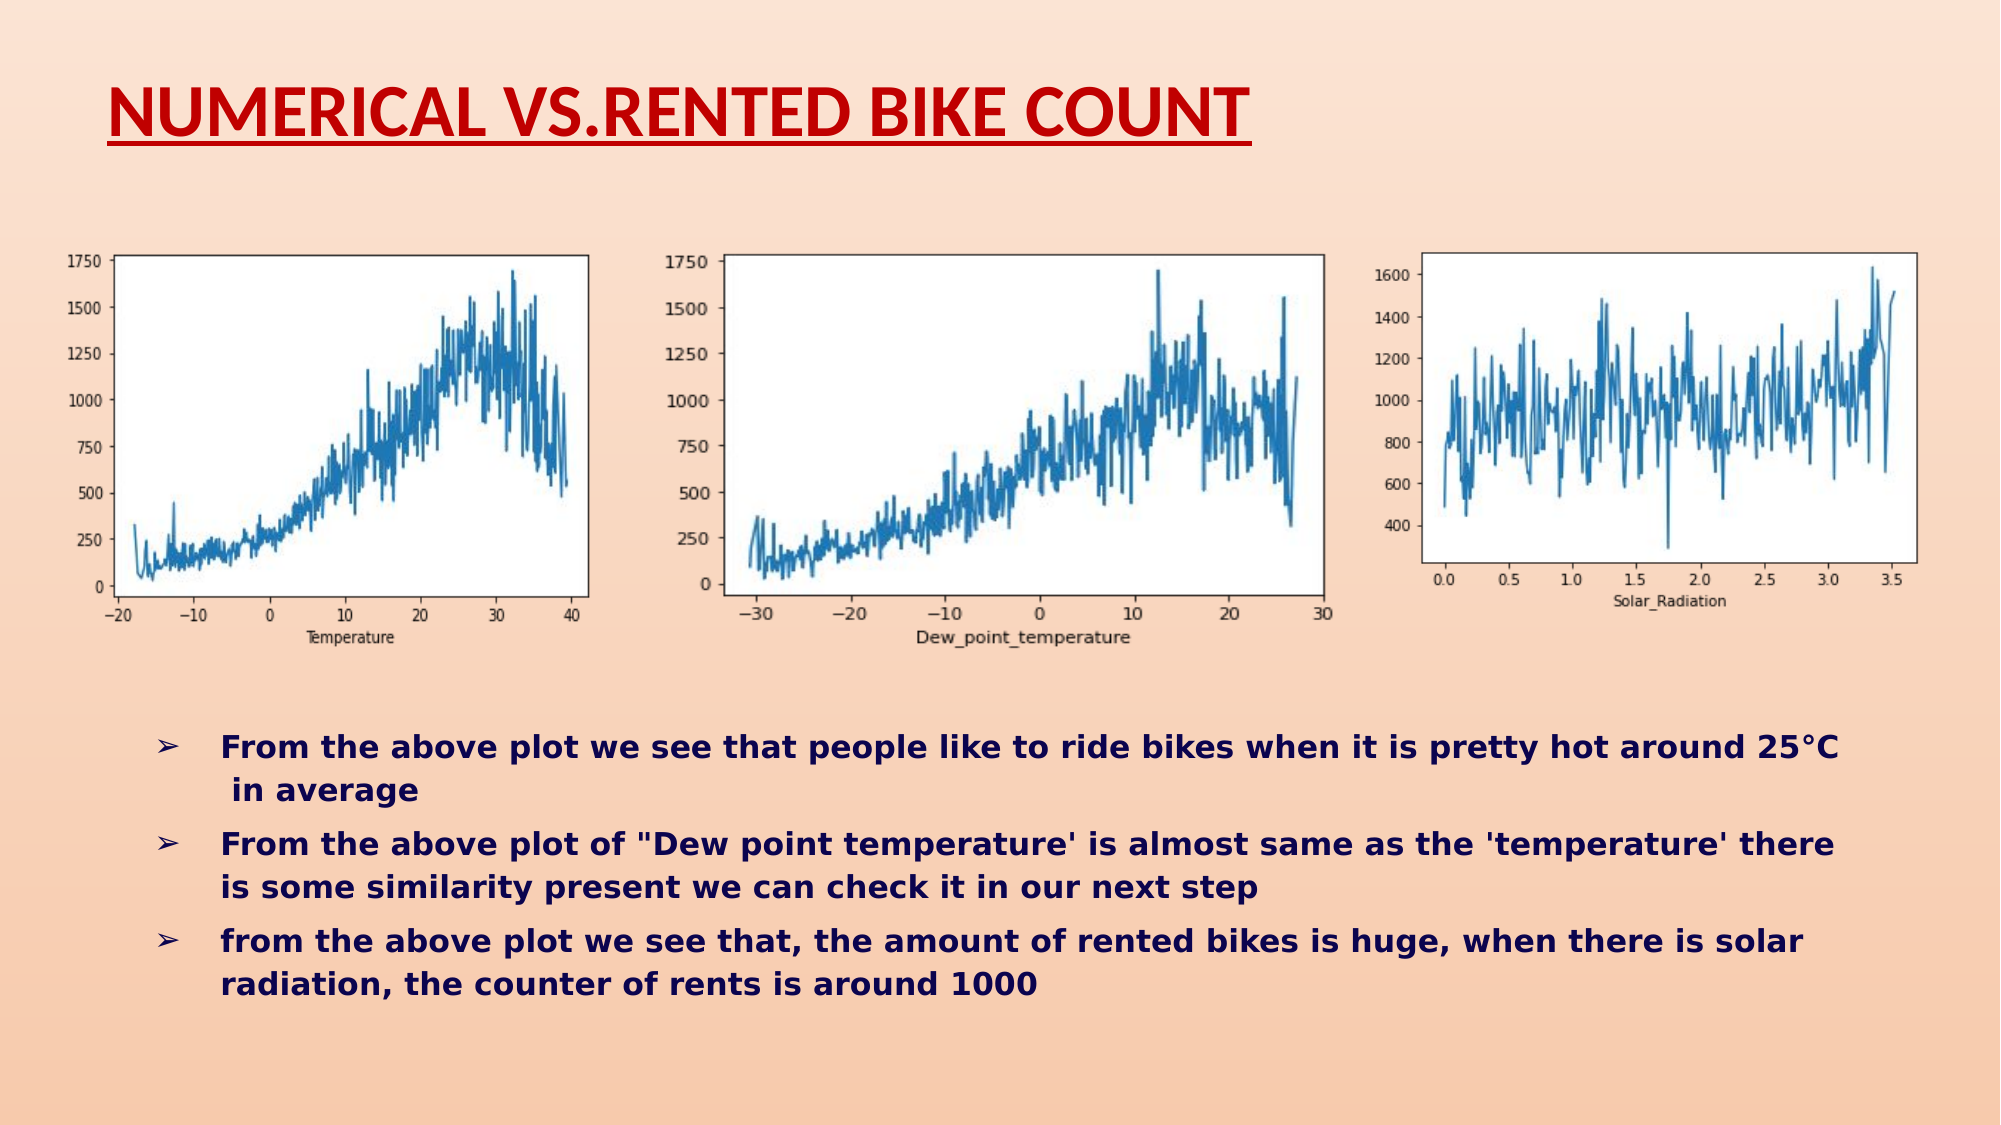

# NUMERICAL VS.RENTED BIKE COUNT

From the above plot we see that people like to ride bikes when it is pretty hot around 25°C  in average
From the above plot of "Dew point temperature' is almost same as the 'temperature' there  is some similarity present we can check it in our next step
from the above plot we see that, the amount of rented bikes is huge, when there is solar  radiation, the counter of rents is around 1000